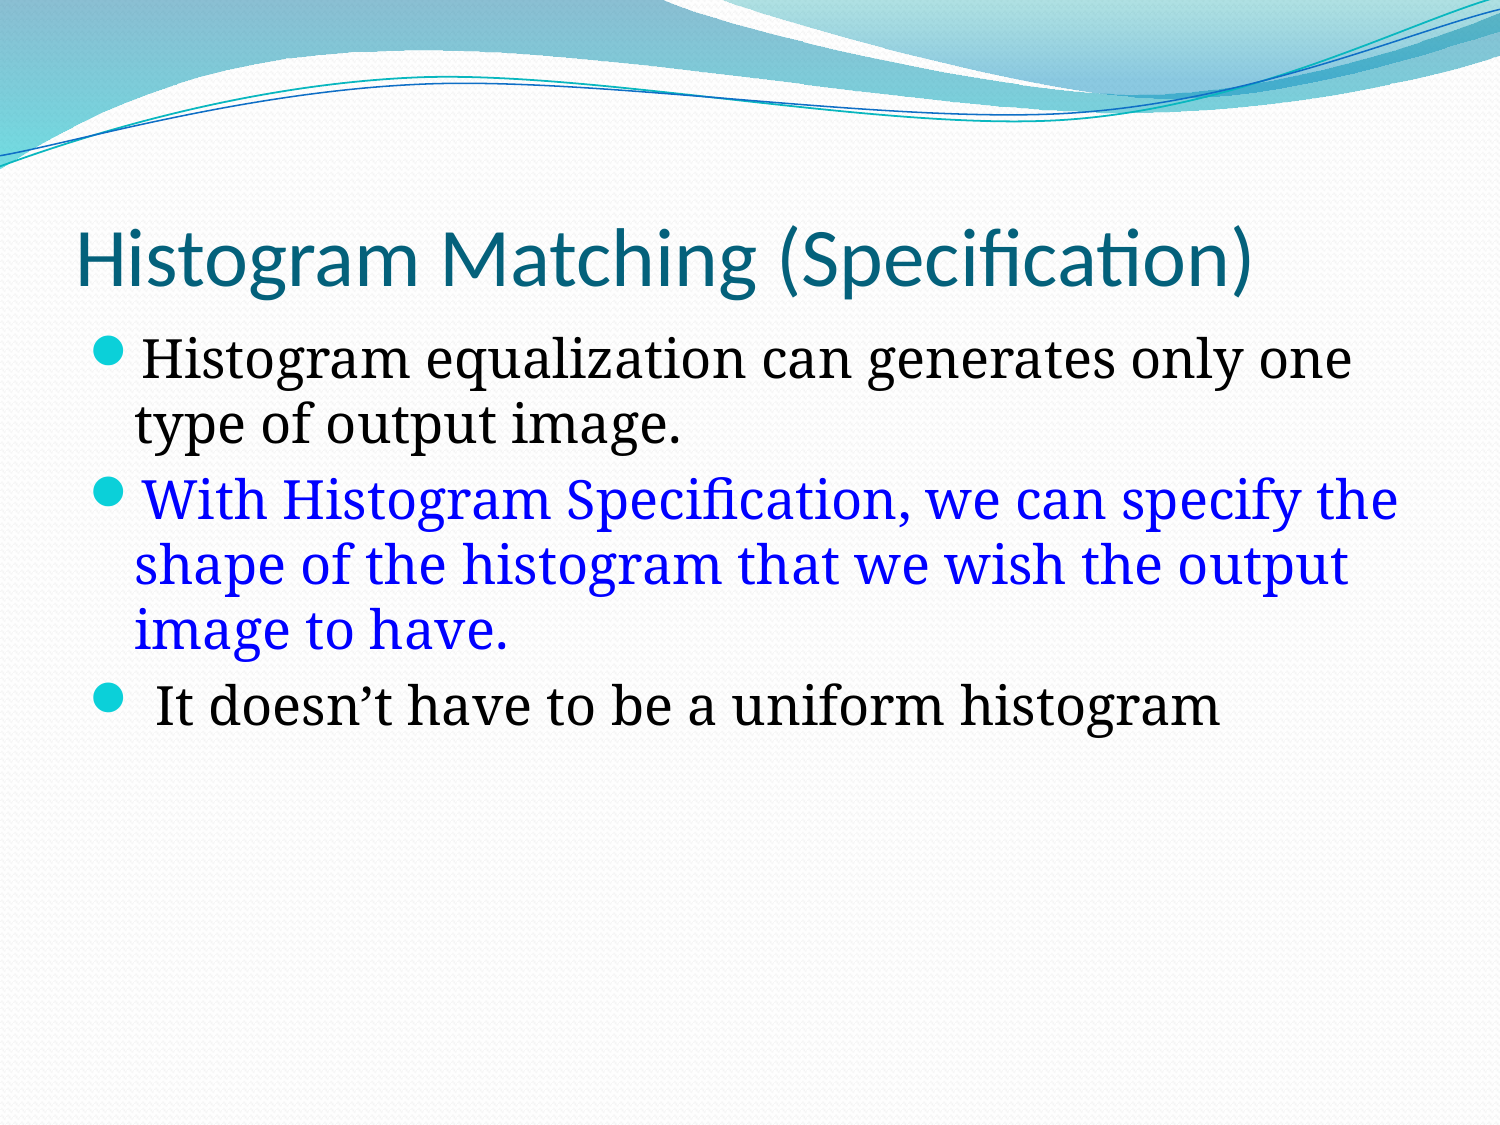

# Histogram Matching (Specification)
Histogram equalization can generates only one type of output image.
With Histogram Specification, we can specify the shape of the histogram that we wish the output image to have.
 It doesn’t have to be a uniform histogram